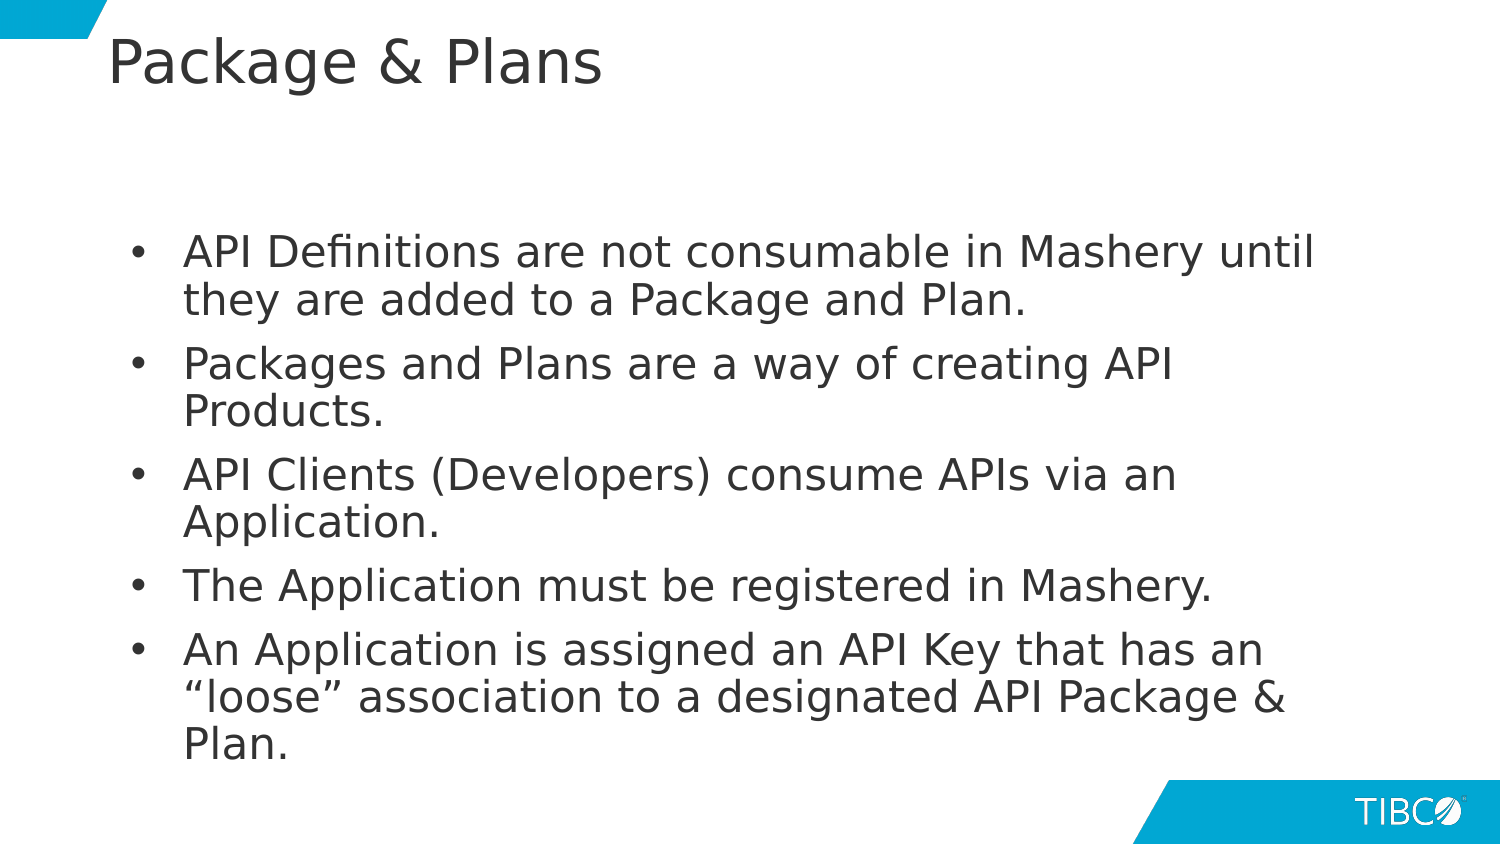

# Package & Plans
API Definitions are not consumable in Mashery until they are added to a Package and Plan.
Packages and Plans are a way of creating API Products.
API Clients (Developers) consume APIs via an Application.
The Application must be registered in Mashery.
An Application is assigned an API Key that has an “loose” association to a designated API Package & Plan.